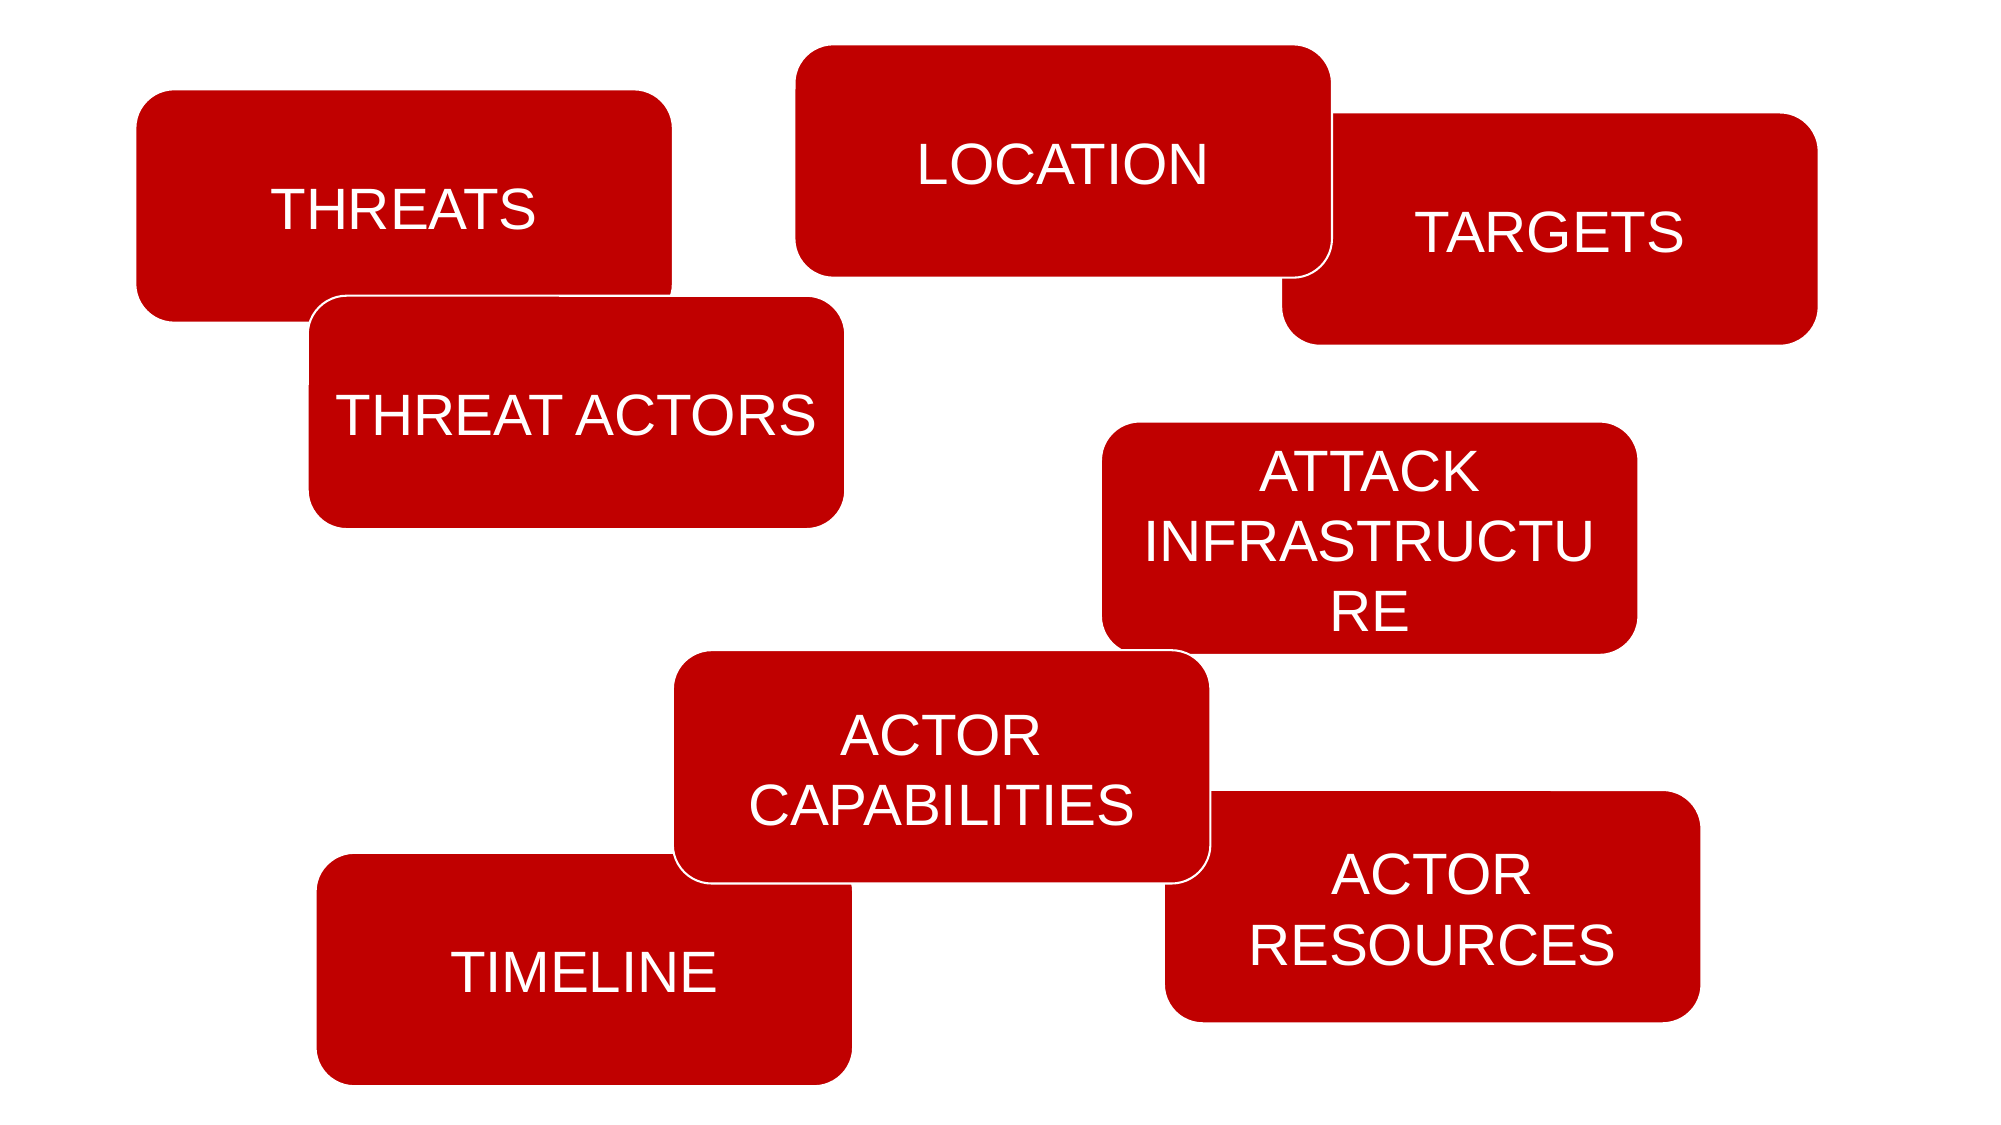

LOCATION
THREATS
TARGETS
THREAT ACTORS
ATTACK INFRASTRUCTURE
ACTOR CAPABILITIES
ACTOR RESOURCES
TIMELINE